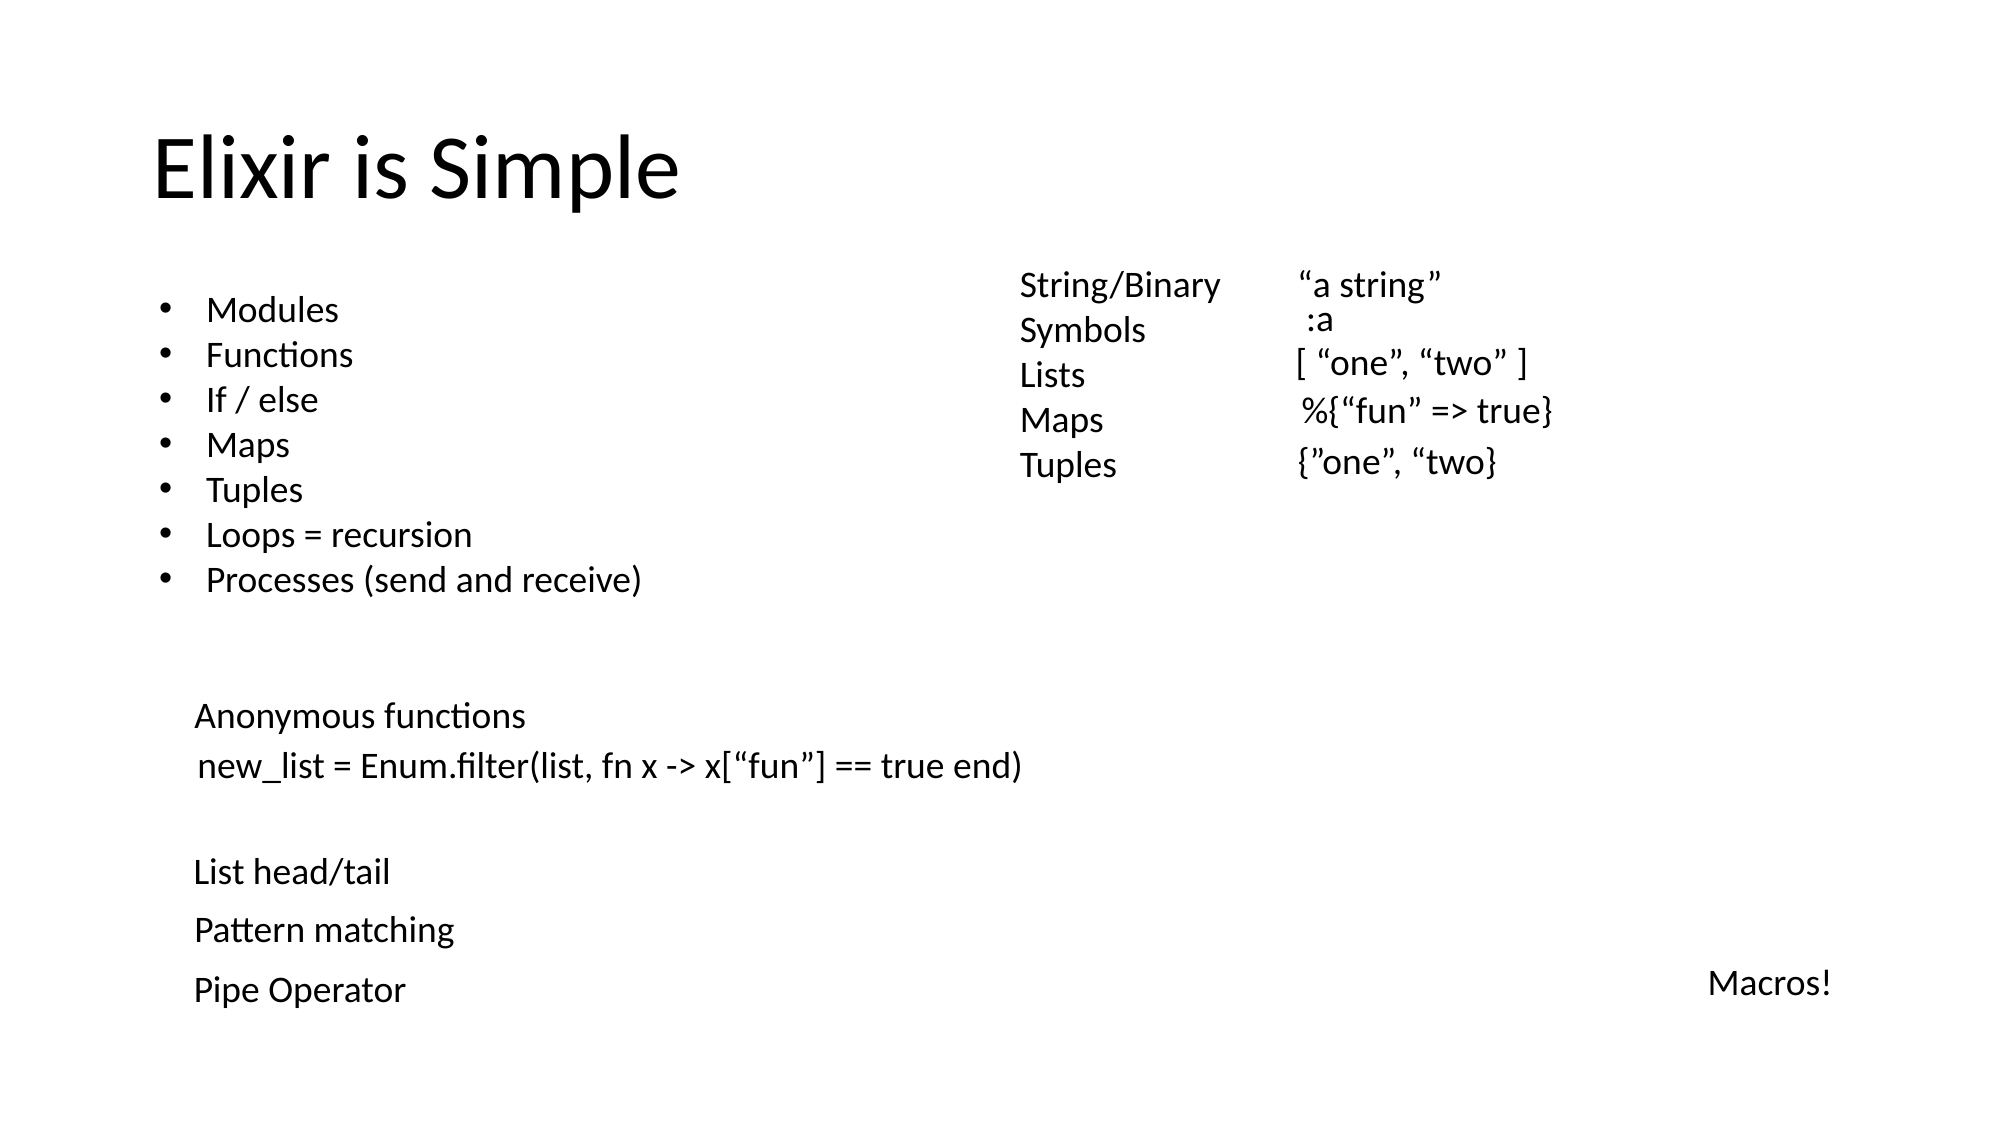

# Elixir is Simple
String/Binary
Symbols
Lists
Maps
Tuples
“a string”
Modules
Functions
If / else
Maps
Tuples
Loops = recursion
Processes (send and receive)

:a
[ “one”, “two” ]
%{“fun” => true}
{”one”, “two}
Anonymous functions
new_list = Enum.filter(list, fn x -> x[“fun”] == true end)
List head/tail
Pattern matching
Macros!
Pipe Operator